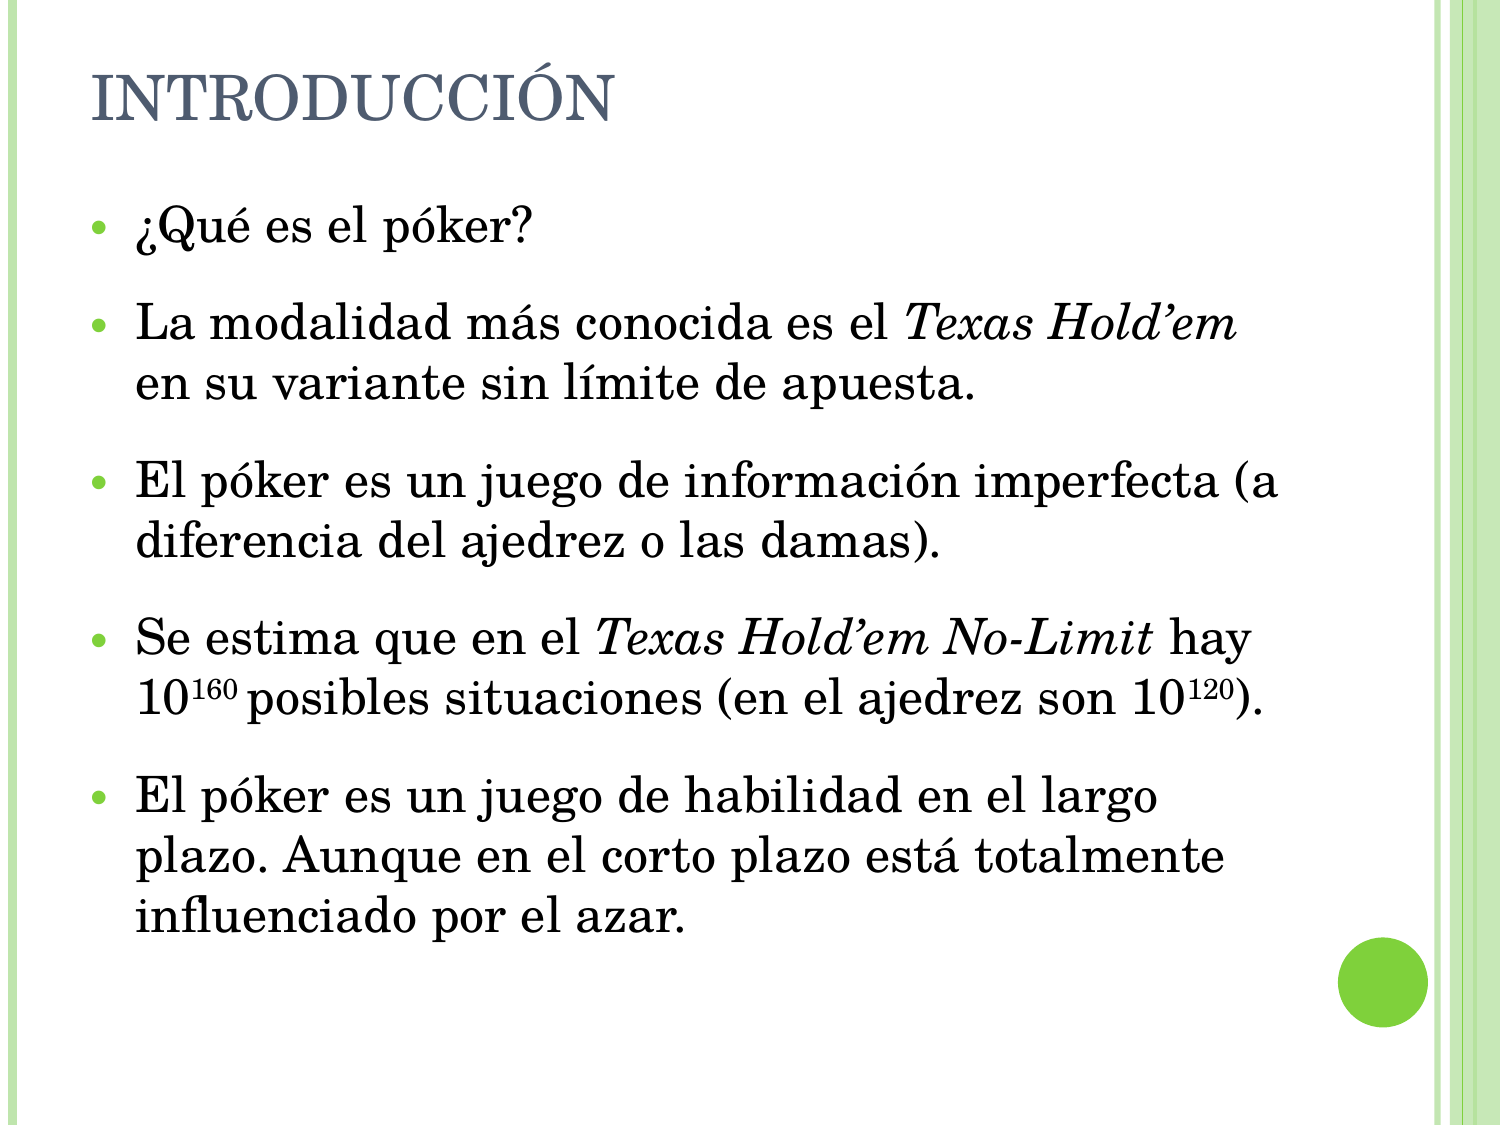

# Introducción
¿Qué es el póker?
La modalidad más conocida es el Texas Hold’em en su variante sin límite de apuesta.
El póker es un juego de información imperfecta (a diferencia del ajedrez o las damas).
Se estima que en el Texas Hold’em No-Limit hay 10160 posibles situaciones (en el ajedrez son 10120).
El póker es un juego de habilidad en el largo plazo. Aunque en el corto plazo está totalmente influenciado por el azar.